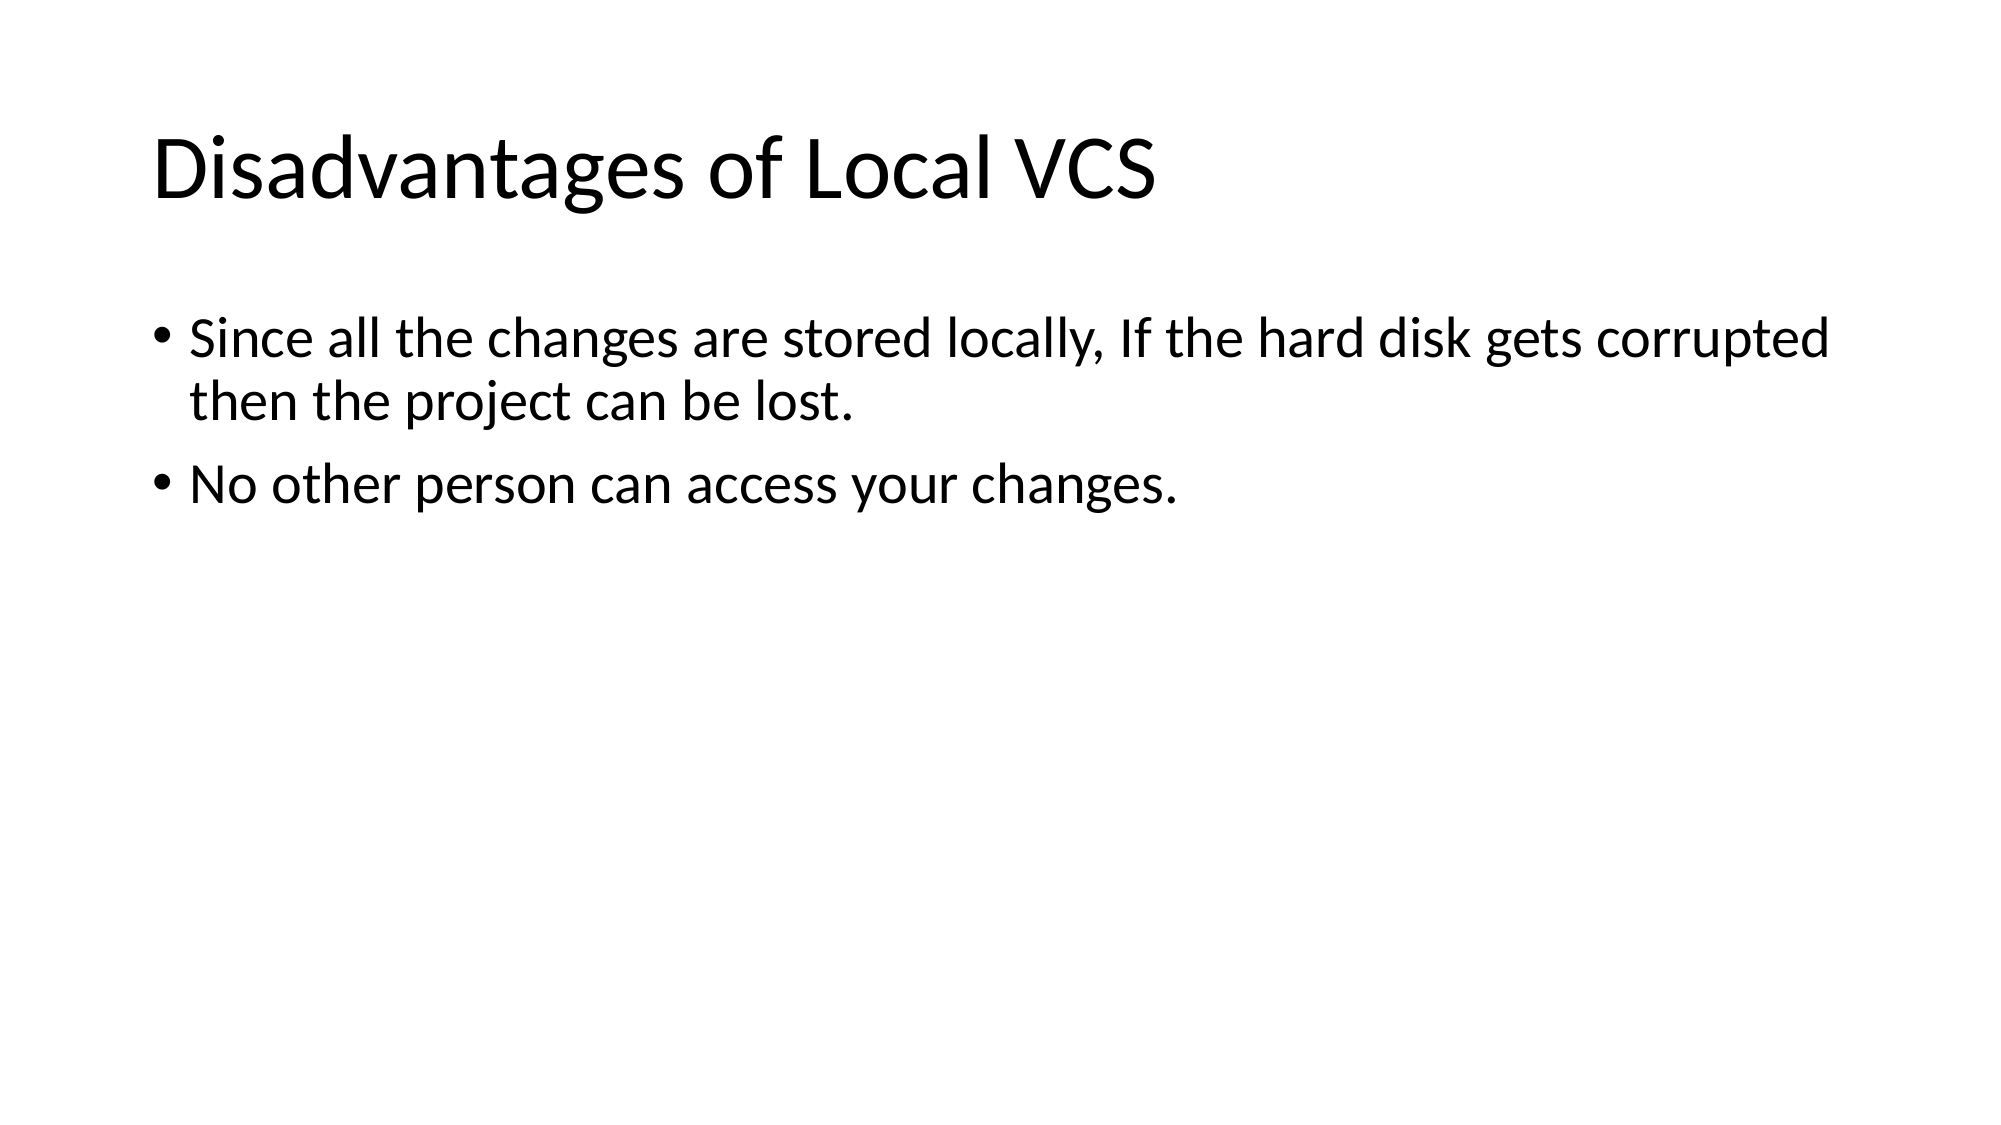

# Disadvantages of Local VCS
Since all the changes are stored locally, If the hard disk gets corrupted then the project can be lost.
No other person can access your changes.